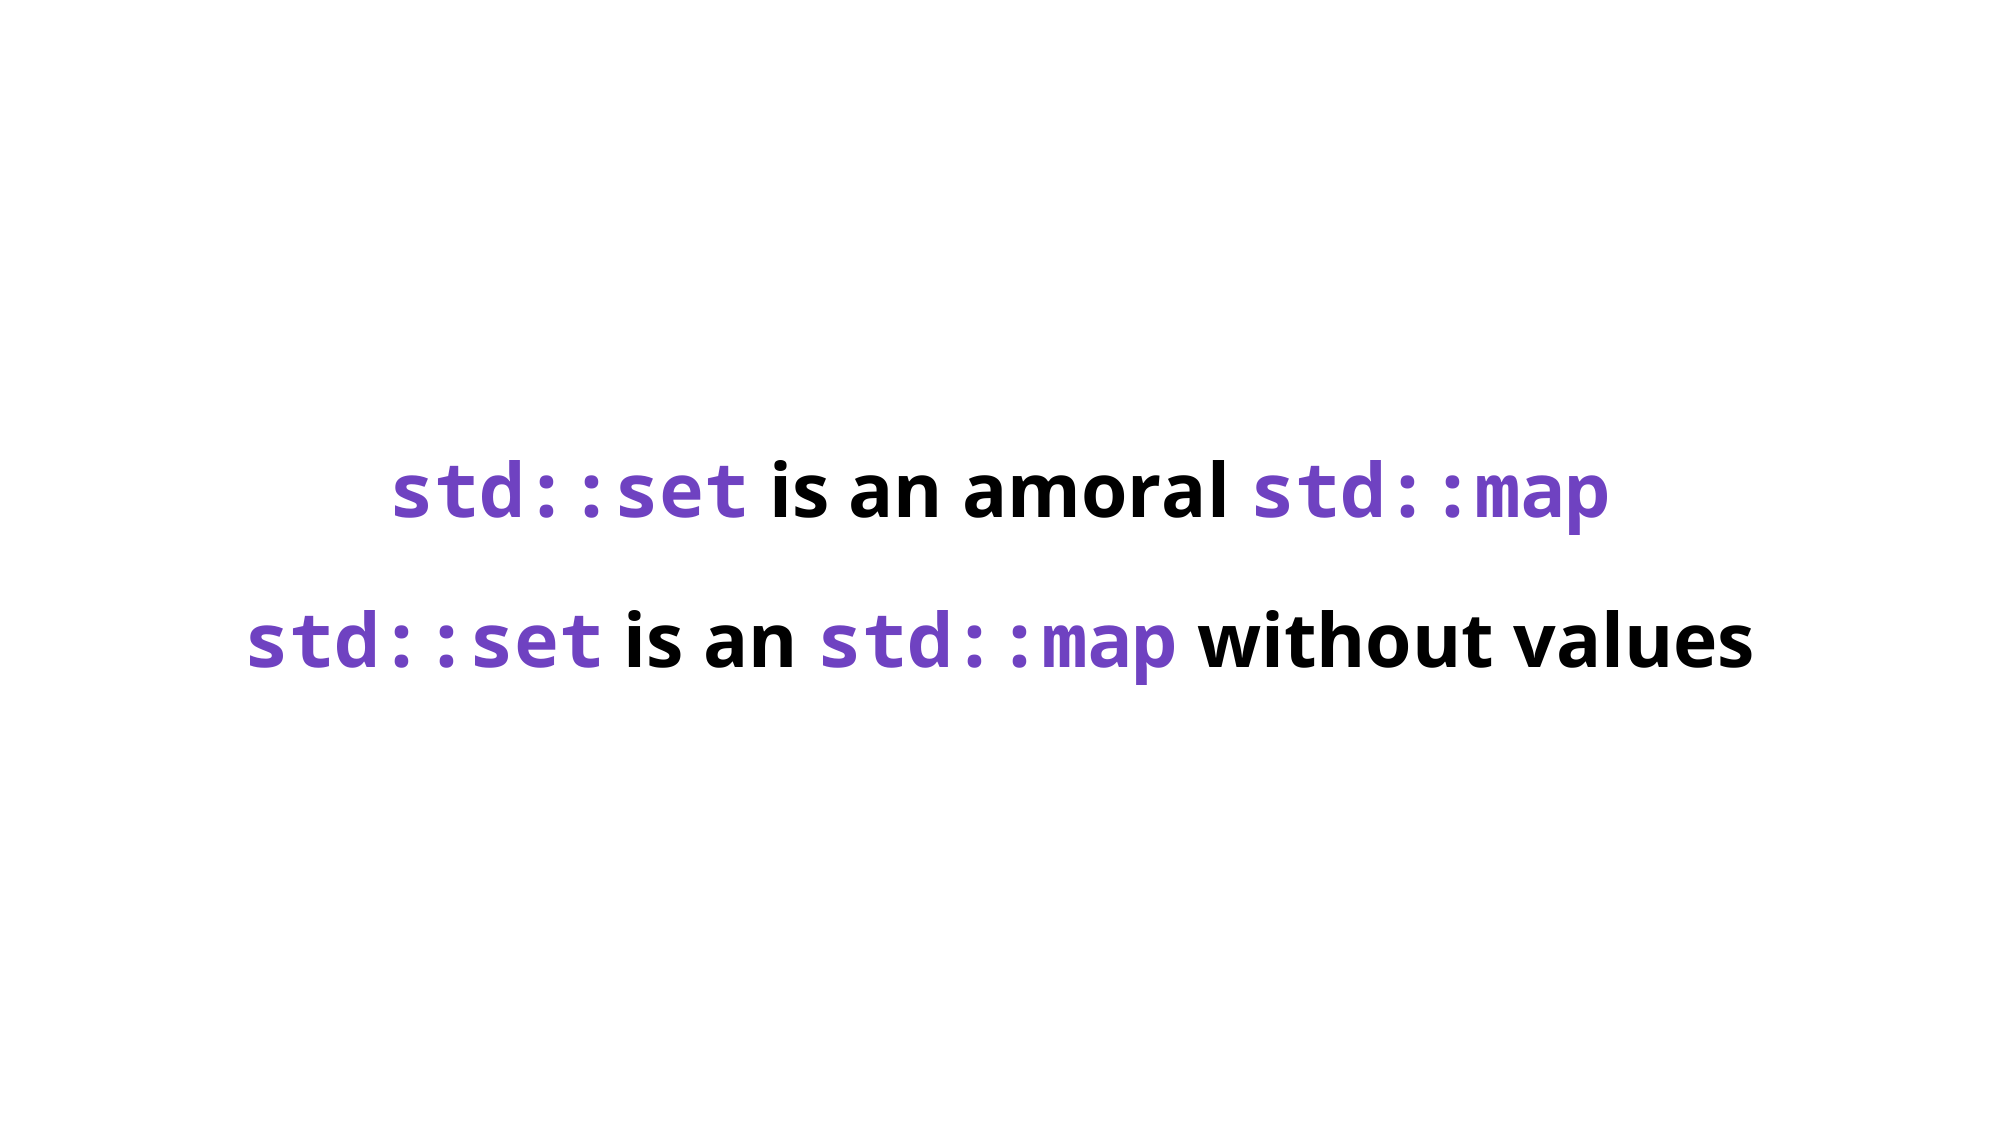

# std::set is an amoral std::map
std::set is an std::map without values